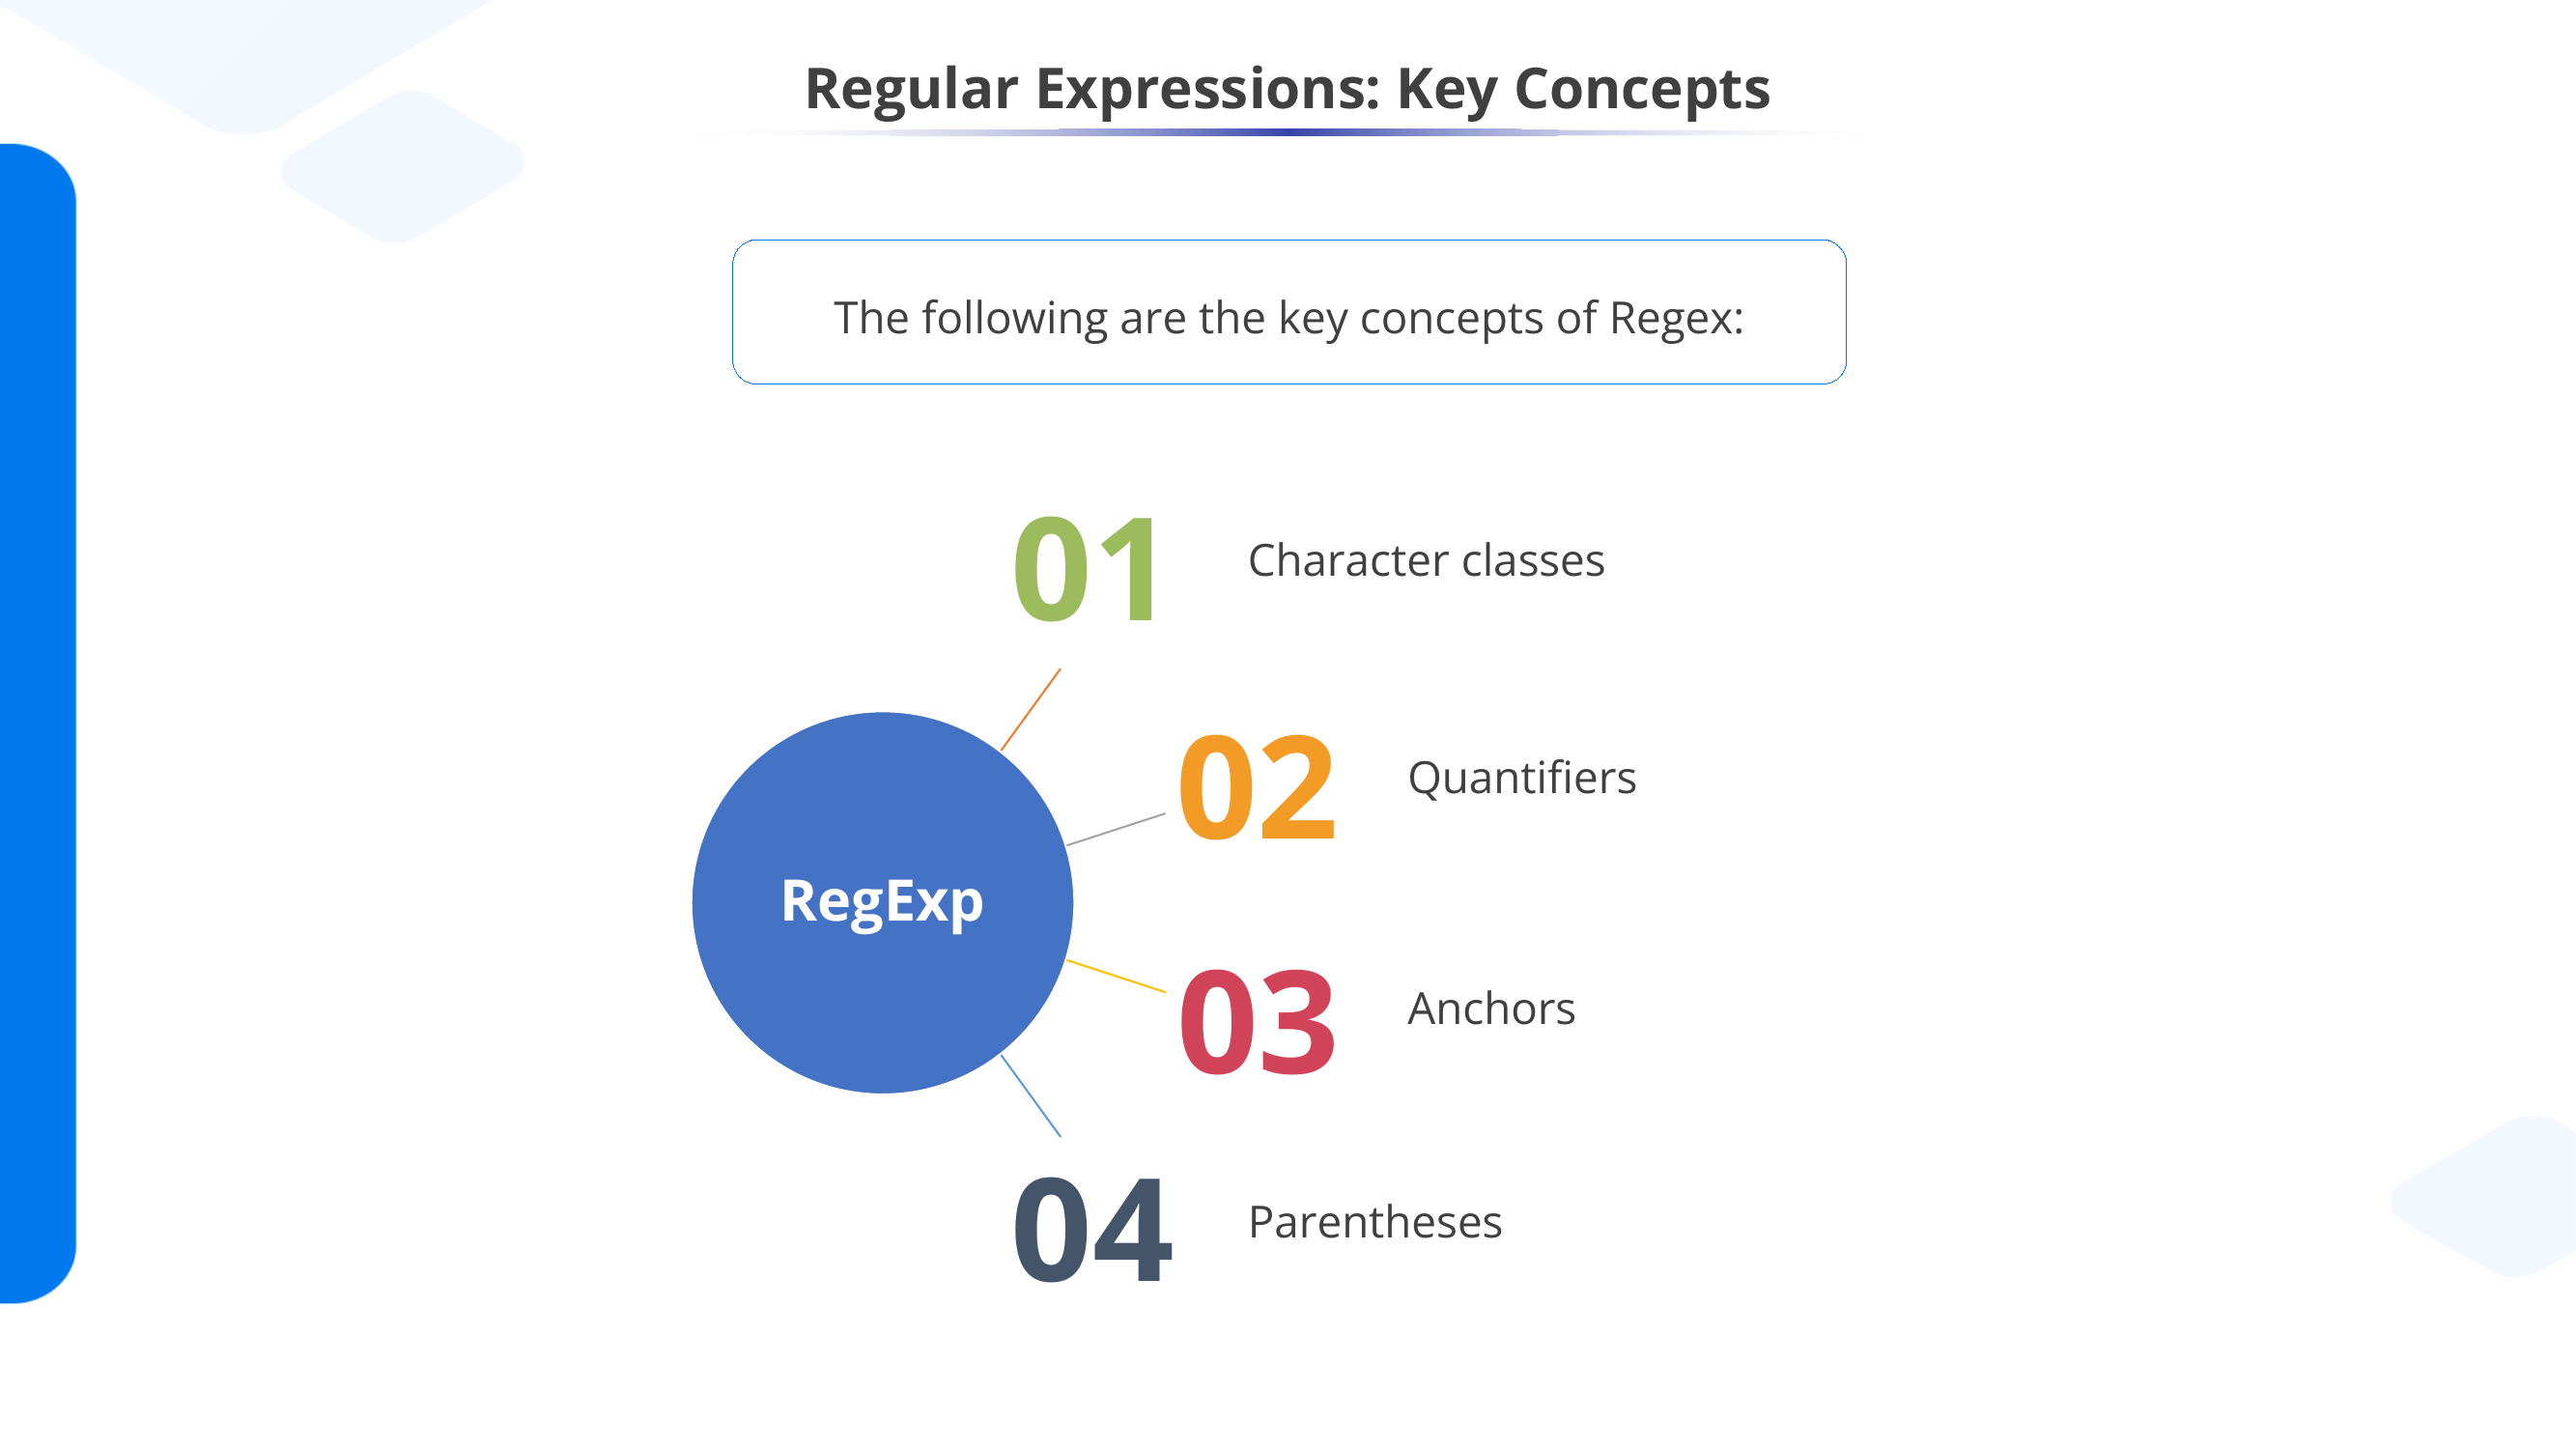

# Regular Expressions: Key Concepts

The following are the key concepts of Regex:
01
Character classes
02
Quantifiers
03
Anchors
04
Parentheses
RegExp